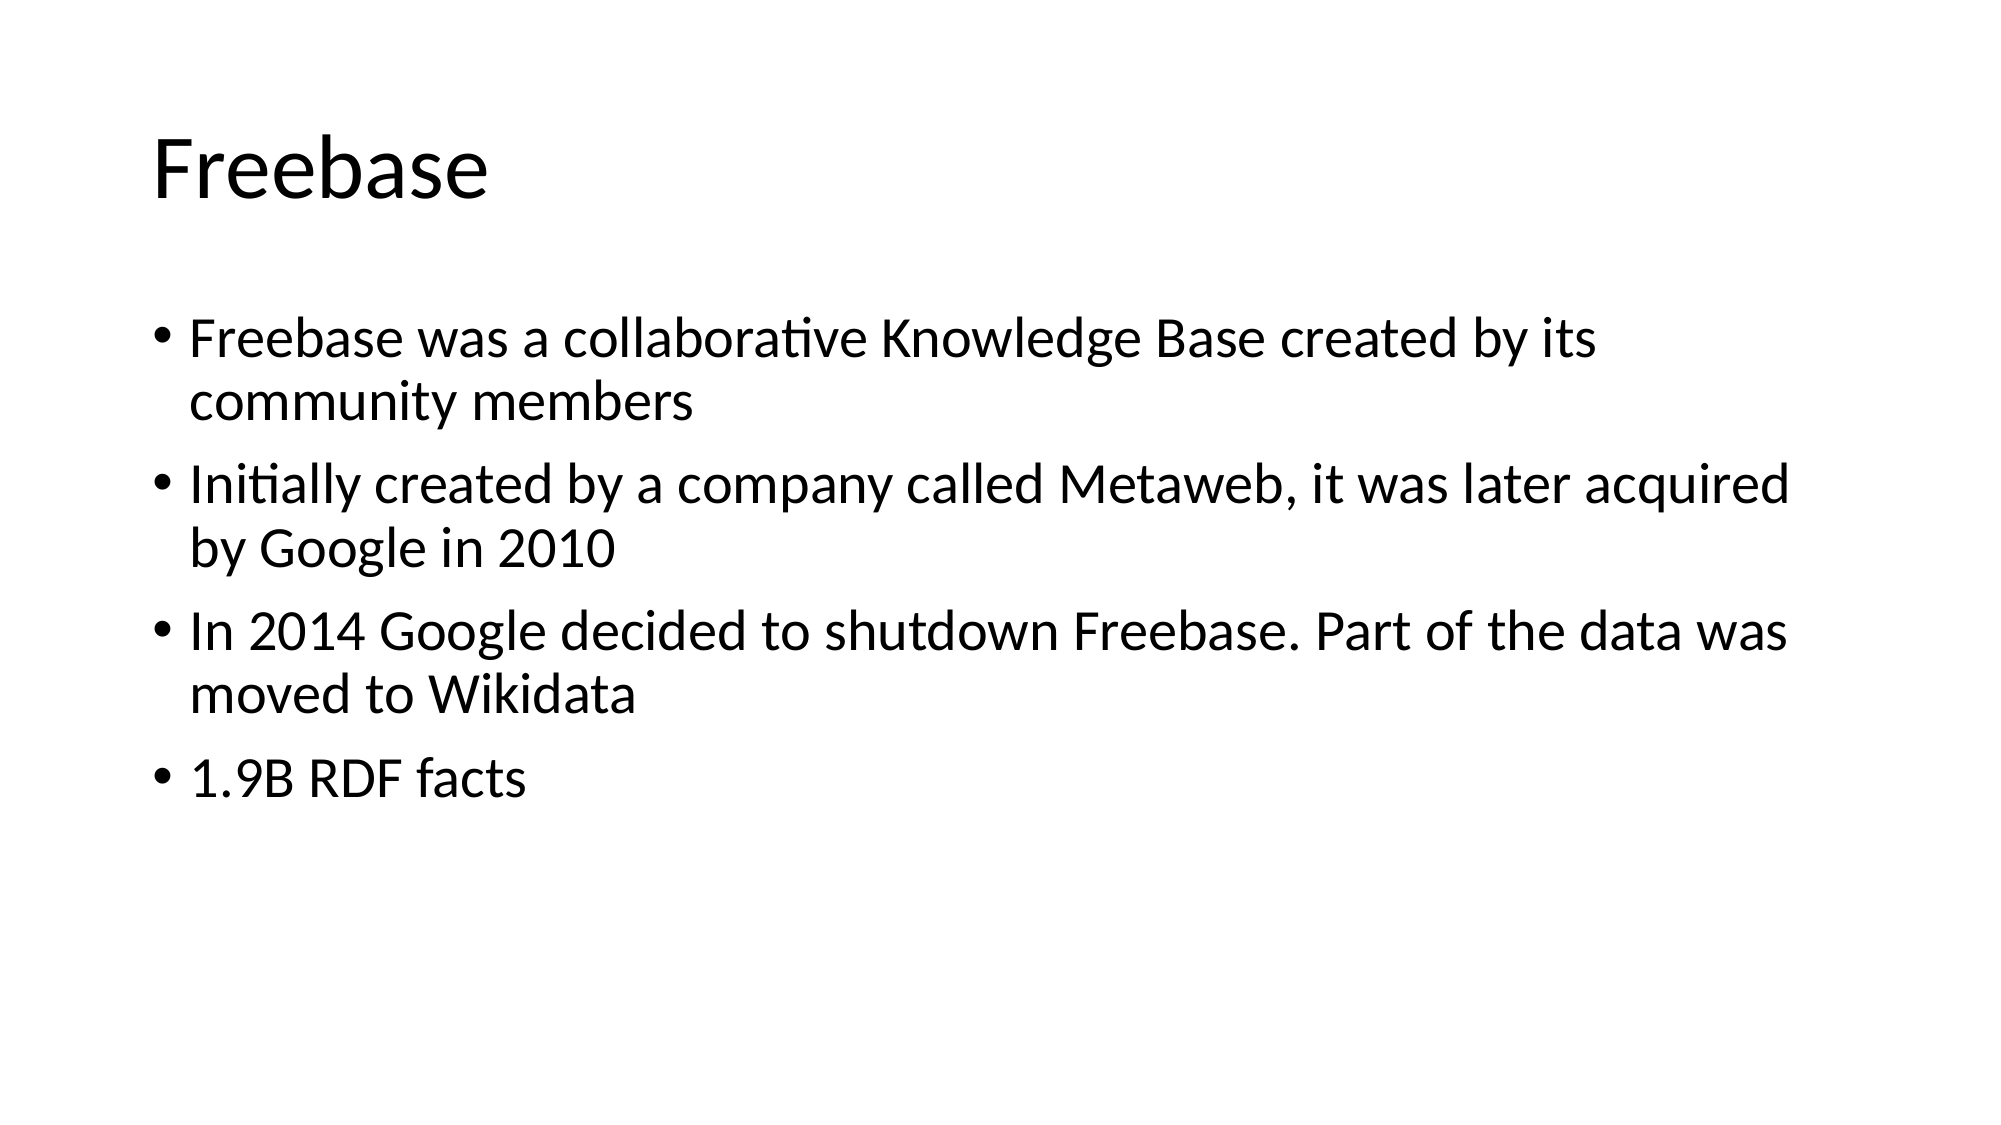

# Freebase
Freebase was a collaborative Knowledge Base created by its community members
Initially created by a company called Metaweb, it was later acquired by Google in 2010
In 2014 Google decided to shutdown Freebase. Part of the data was moved to Wikidata
1.9B RDF facts